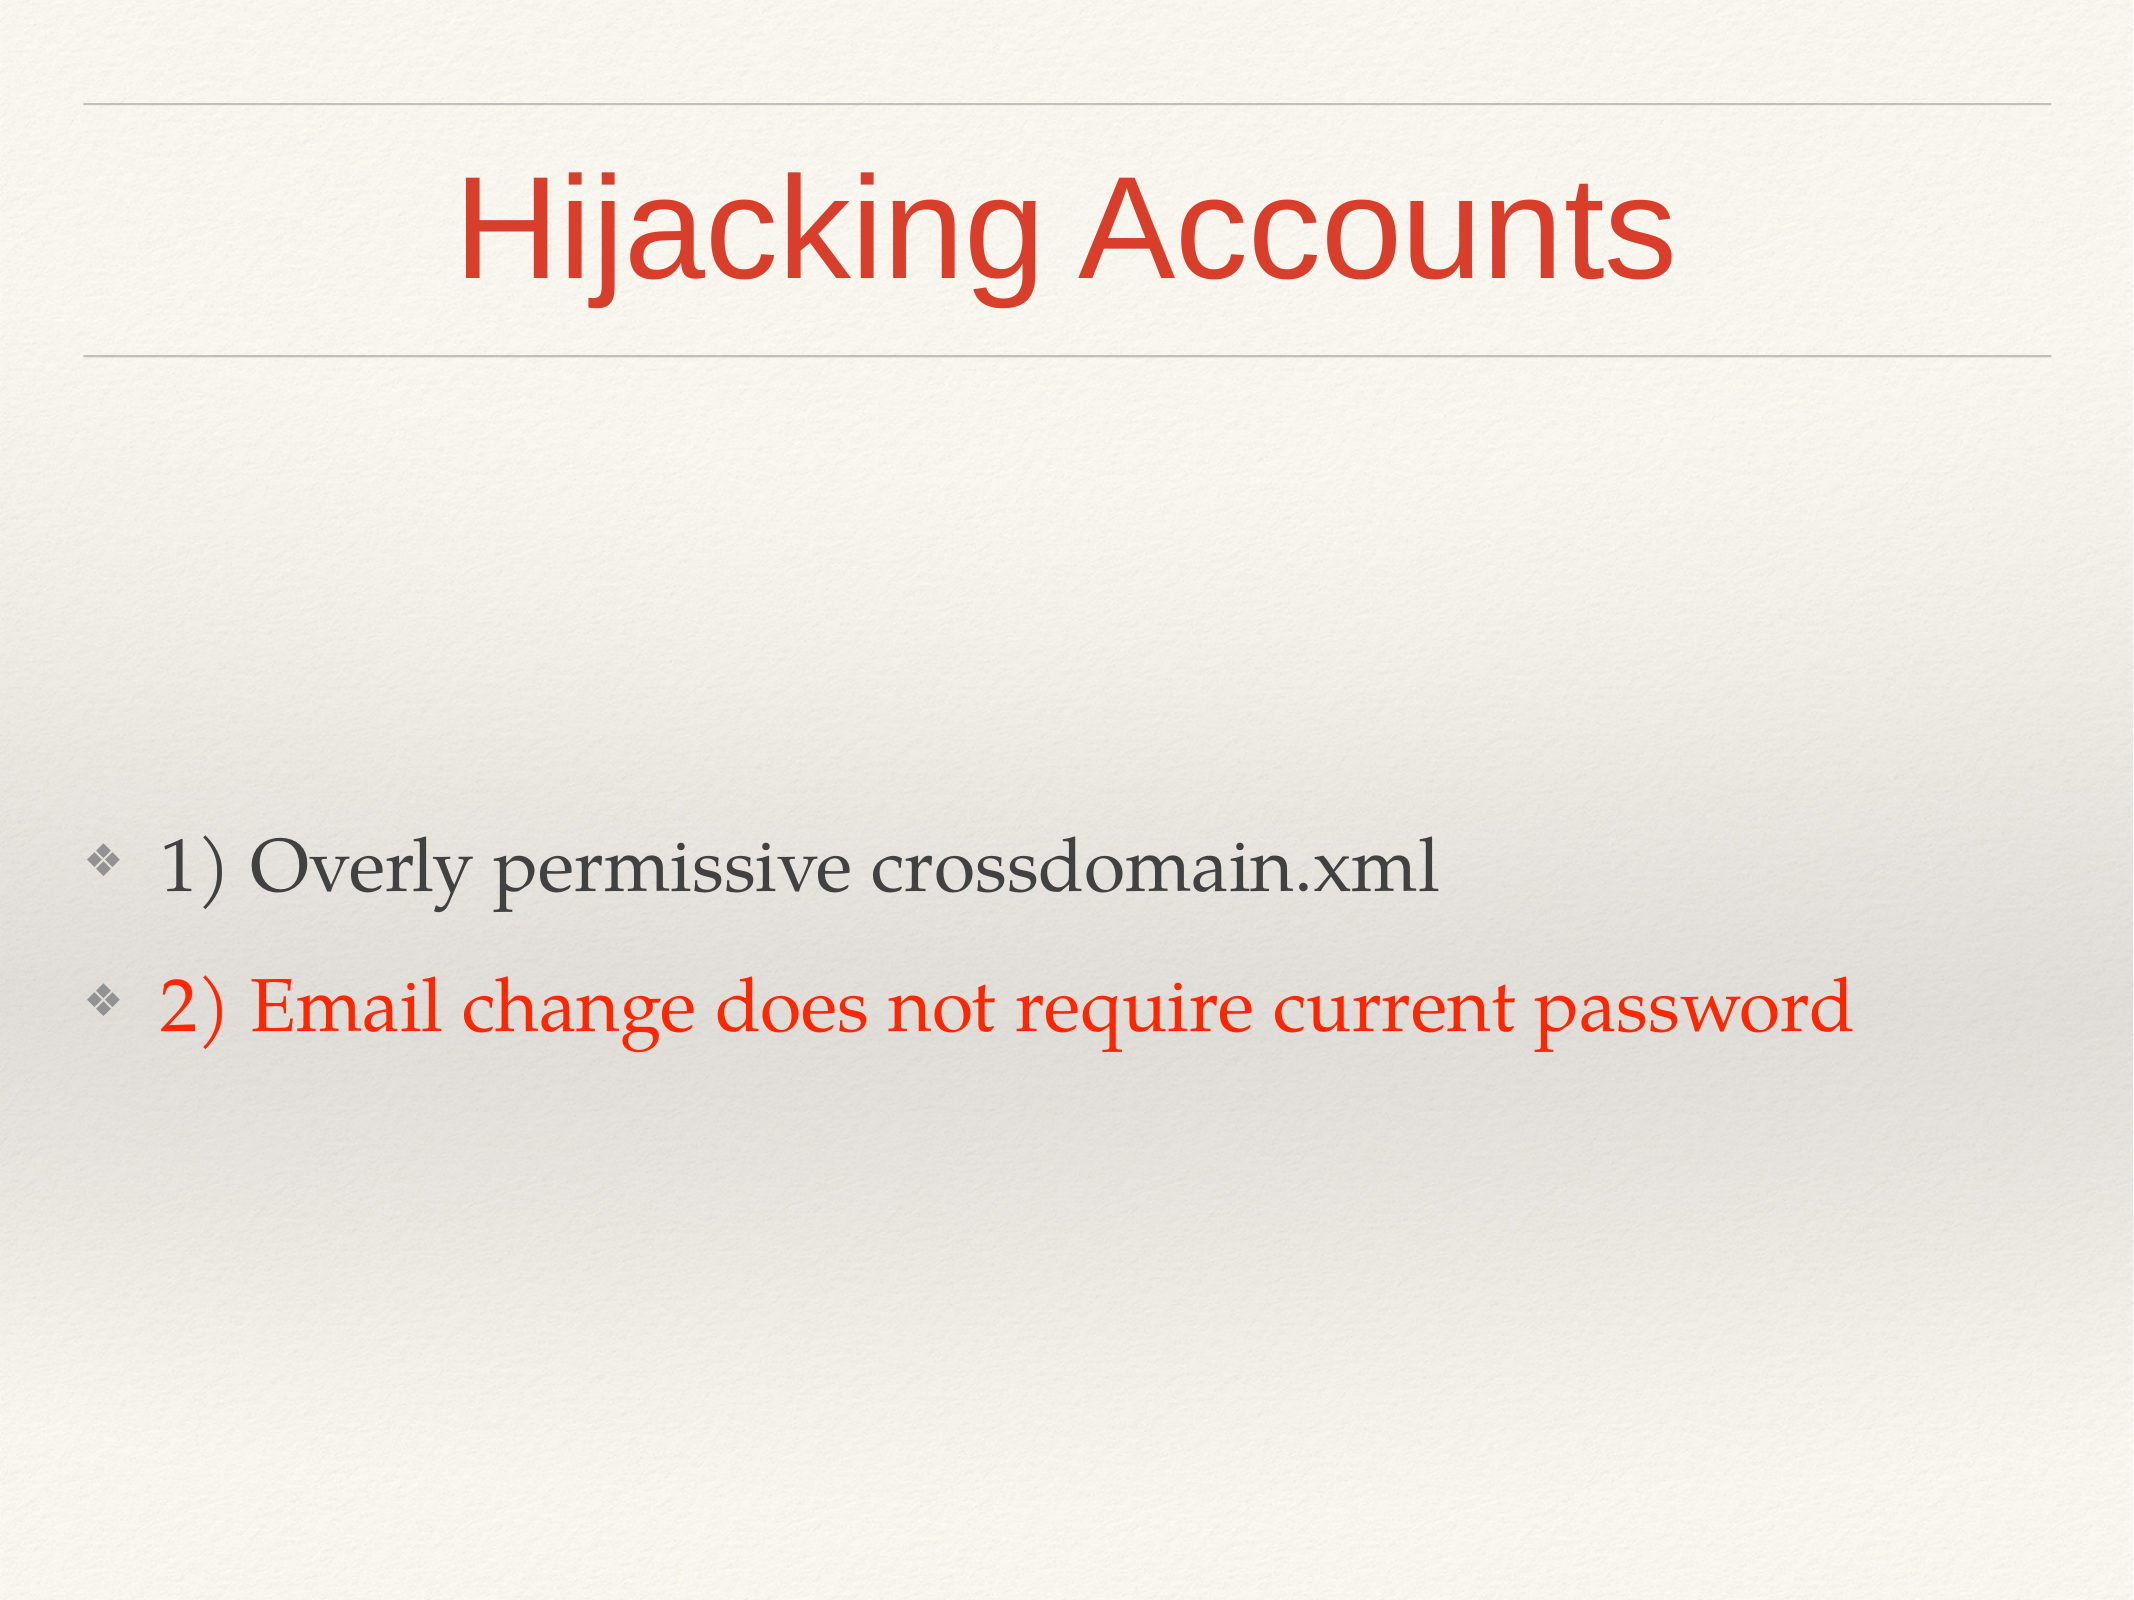

# Hijacking Accounts
1) Overly permissive crossdomain.xml
2) Email change does not require current password